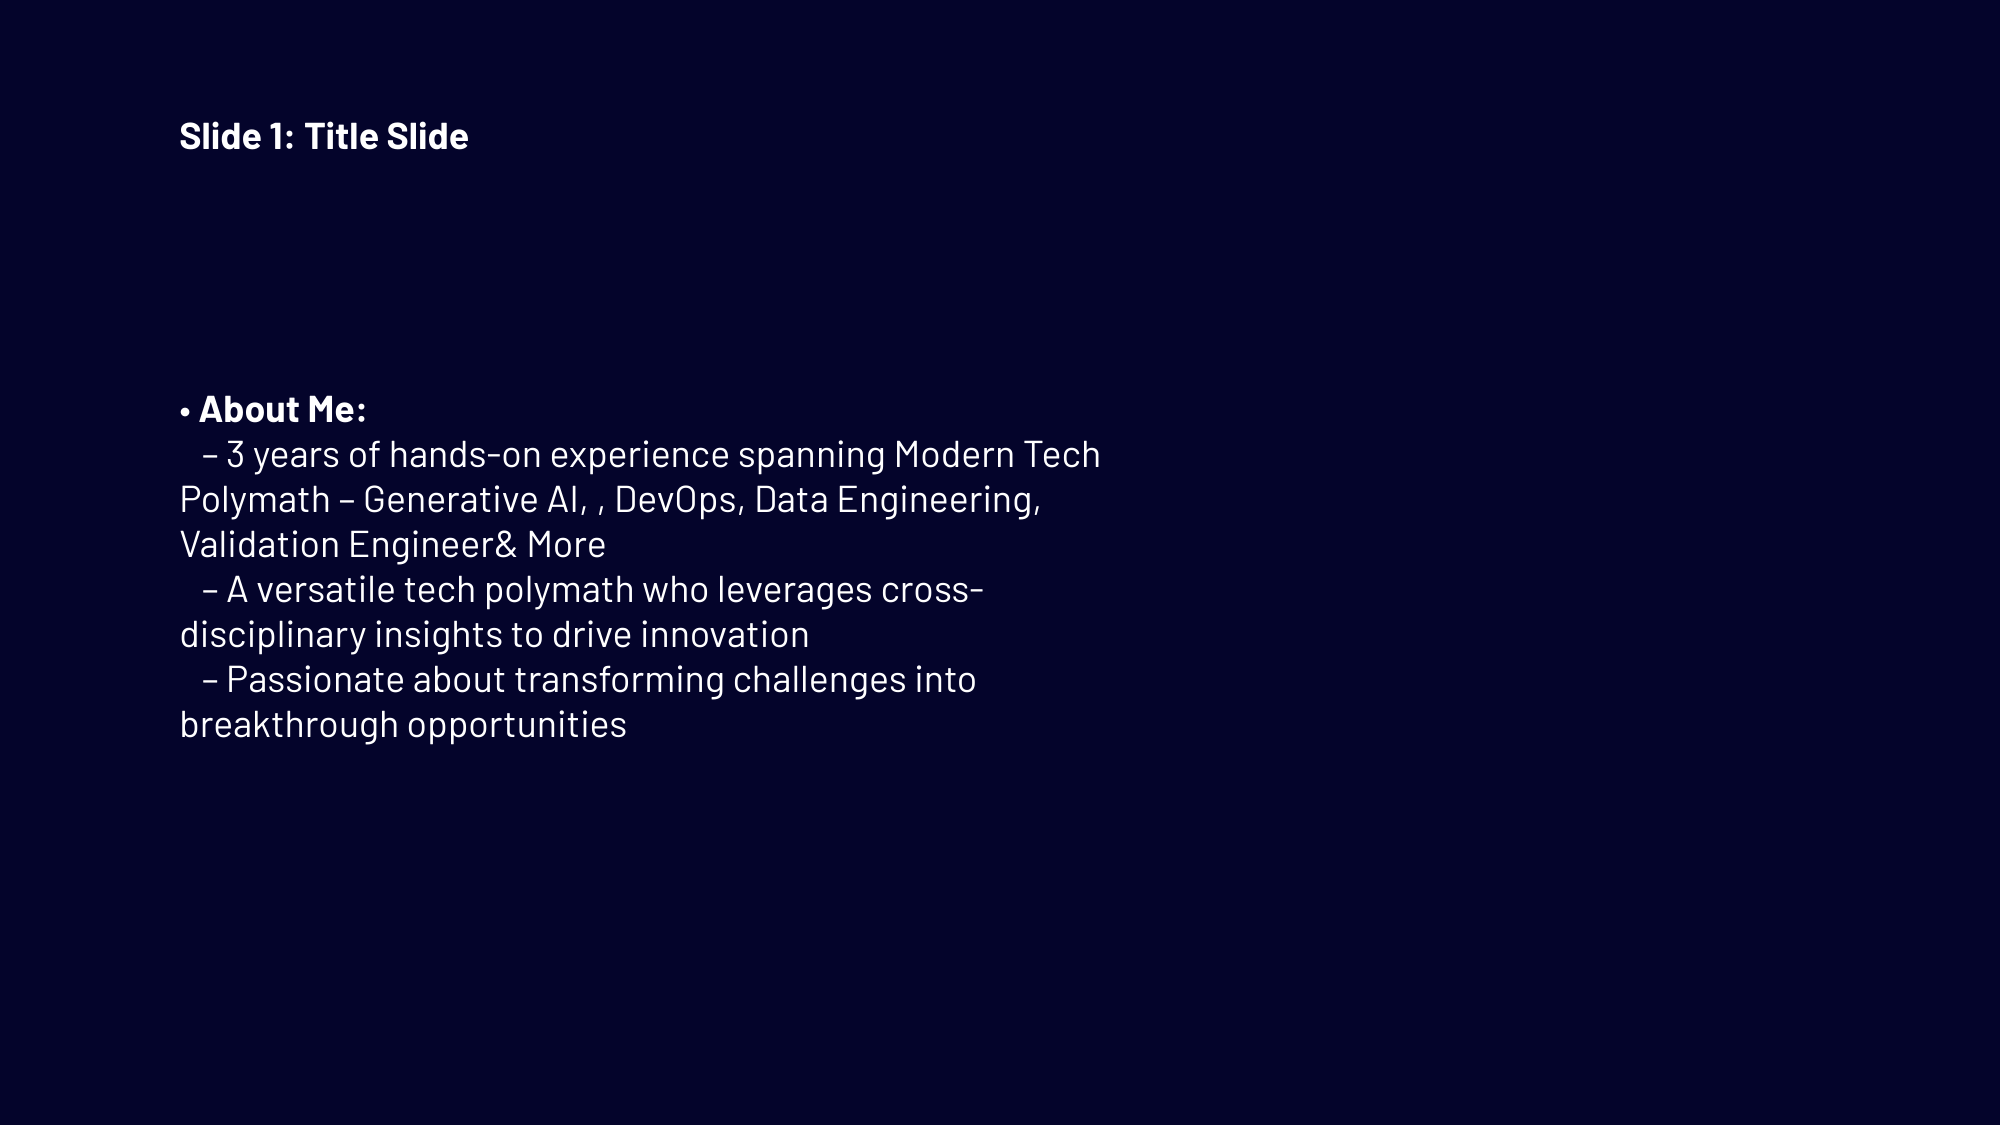

Slide 1: Title Slide
• About Me:
   – 3 years of hands-on experience spanning Modern Tech Polymath – Generative AI, , DevOps, Data Engineering, Validation Engineer& More
   – A versatile tech polymath who leverages cross-disciplinary insights to drive innovation
   – Passionate about transforming challenges into breakthrough opportunities